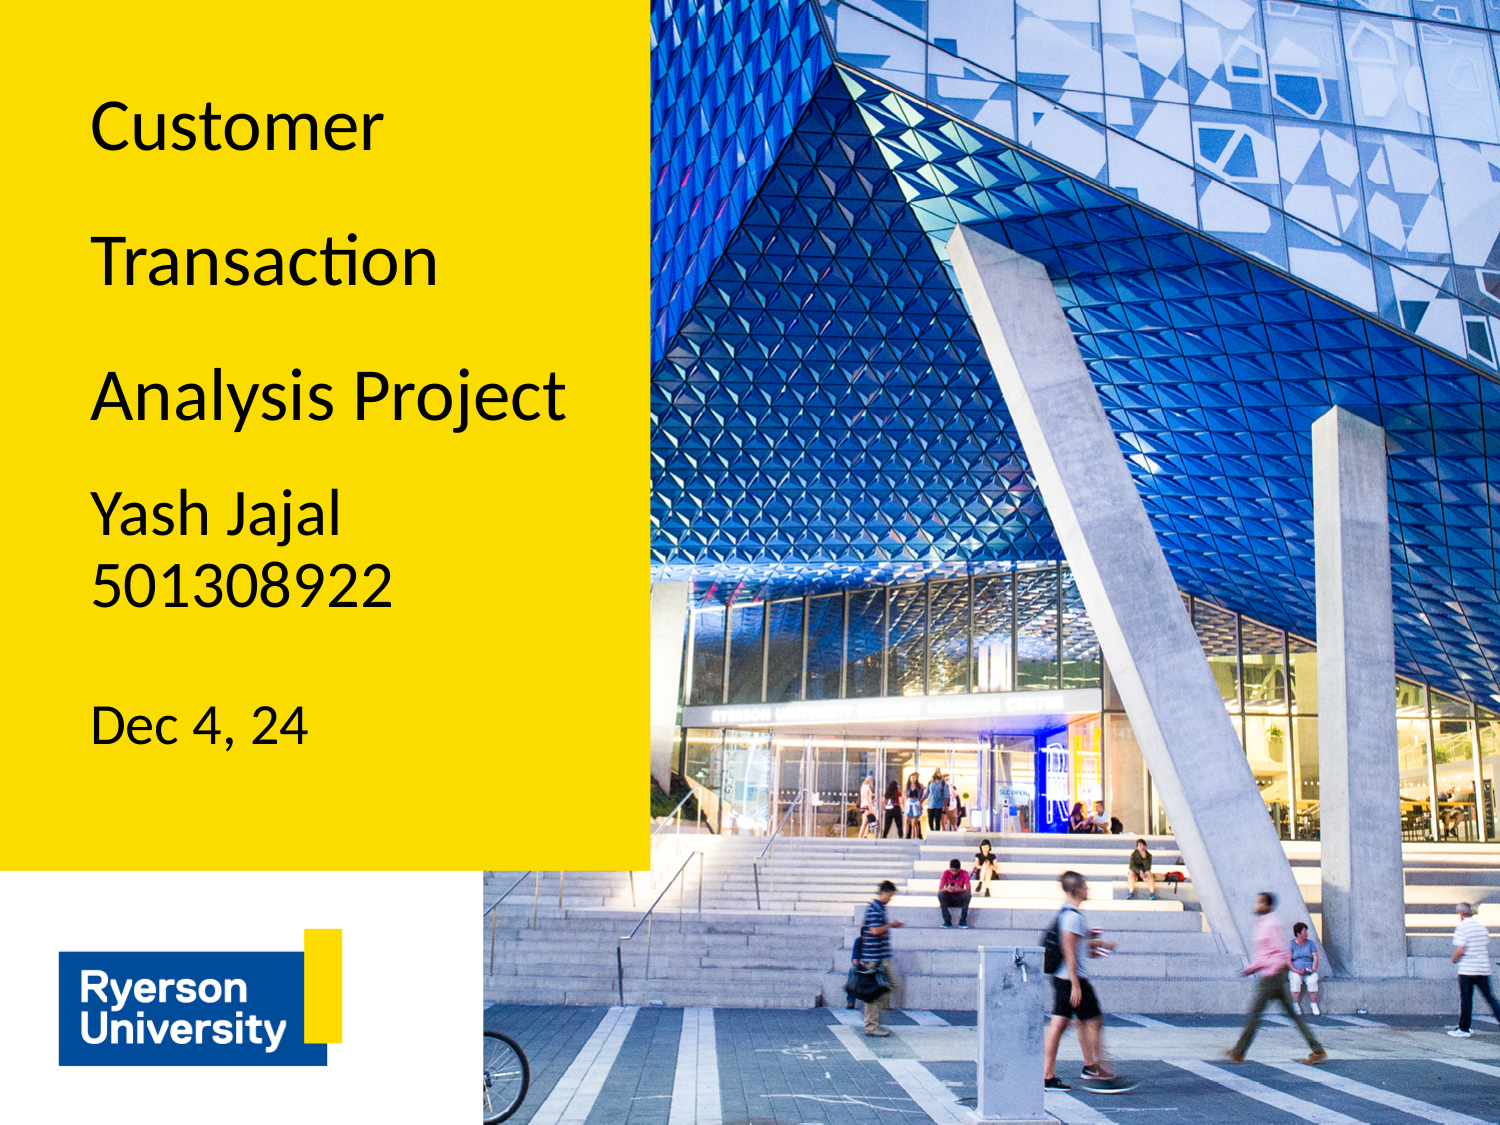

# Customer Transaction Analysis Project
Yash Jajal  501308922

Dec 4, 24